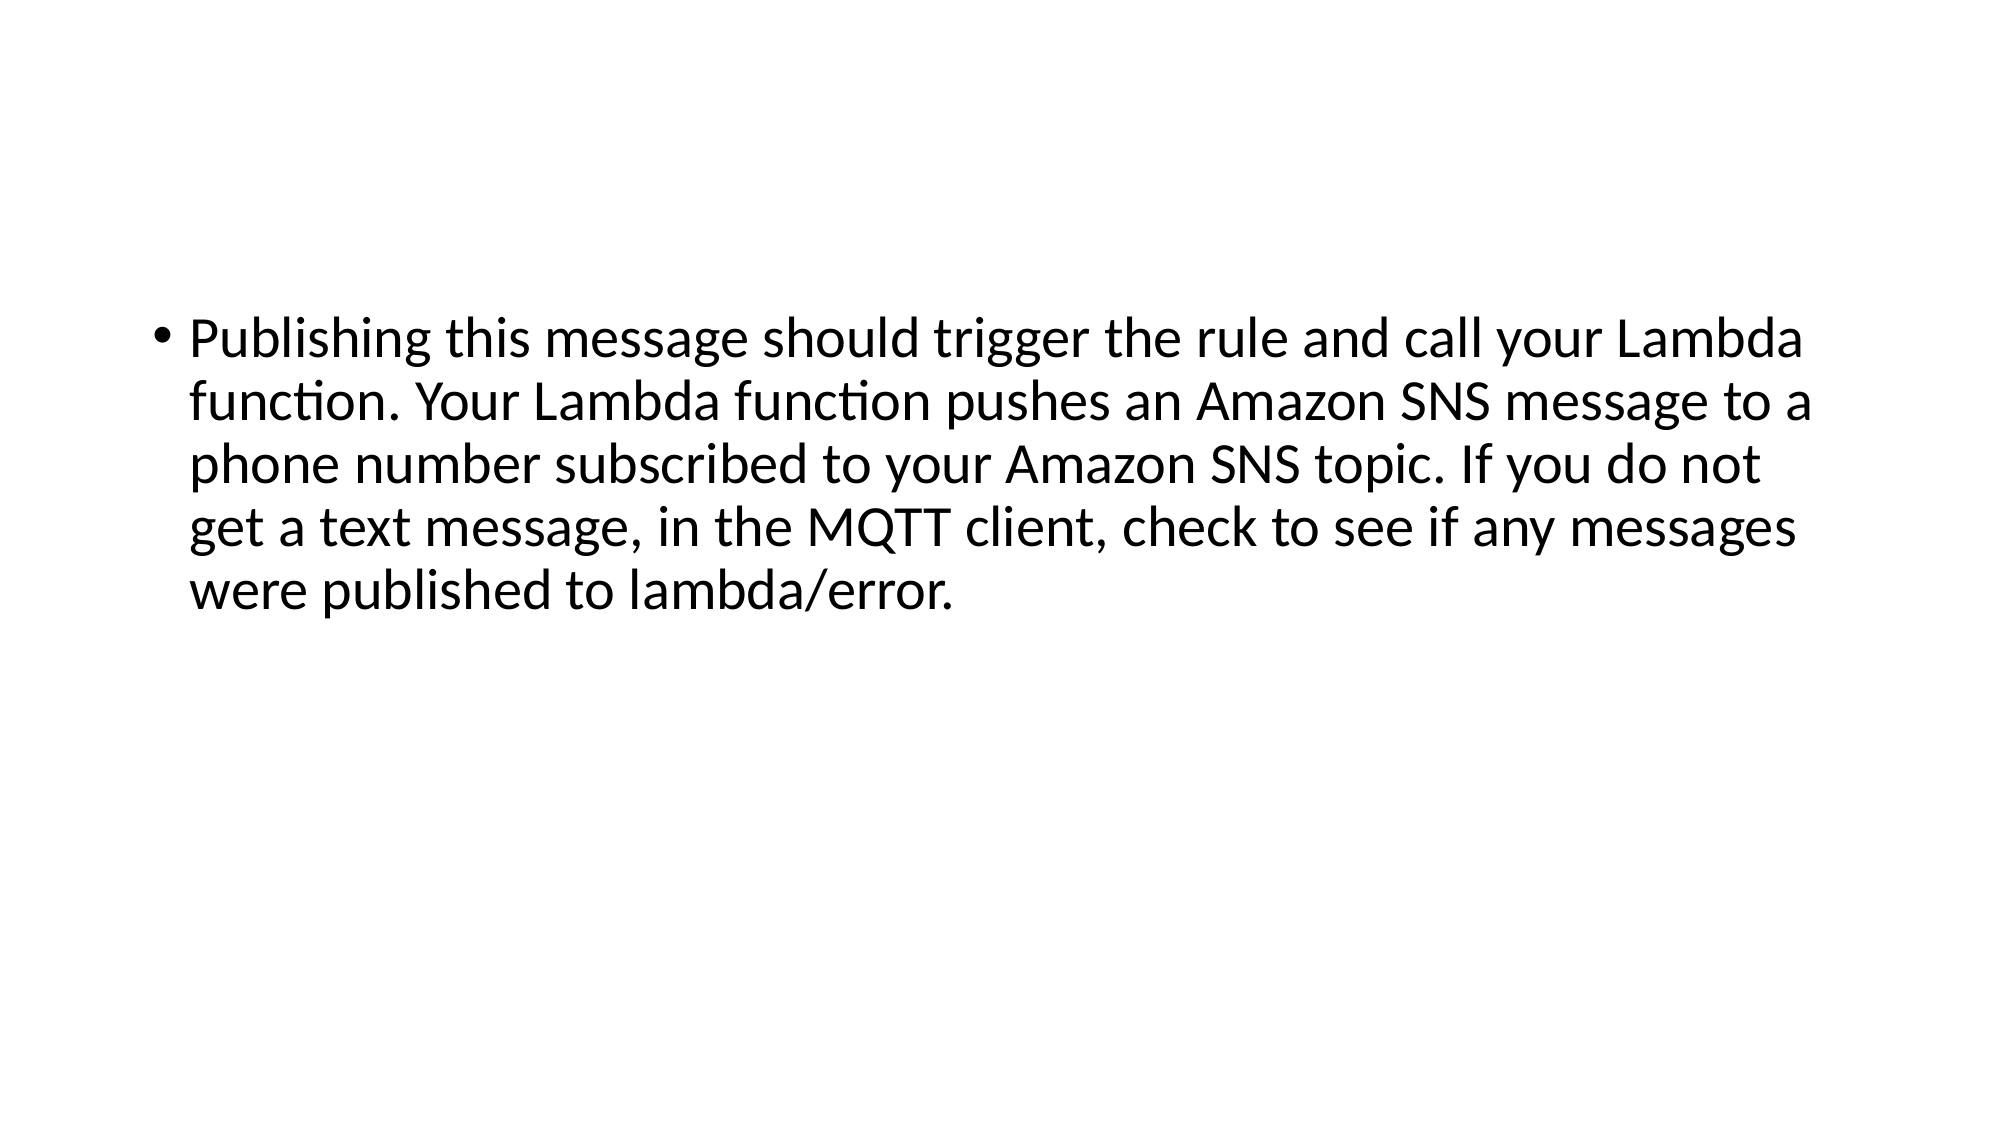

#
Publishing this message should trigger the rule and call your Lambda function. Your Lambda function pushes an Amazon SNS message to a phone number subscribed to your Amazon SNS topic. If you do not get a text message, in the MQTT client, check to see if any messages were published to lambda/error.